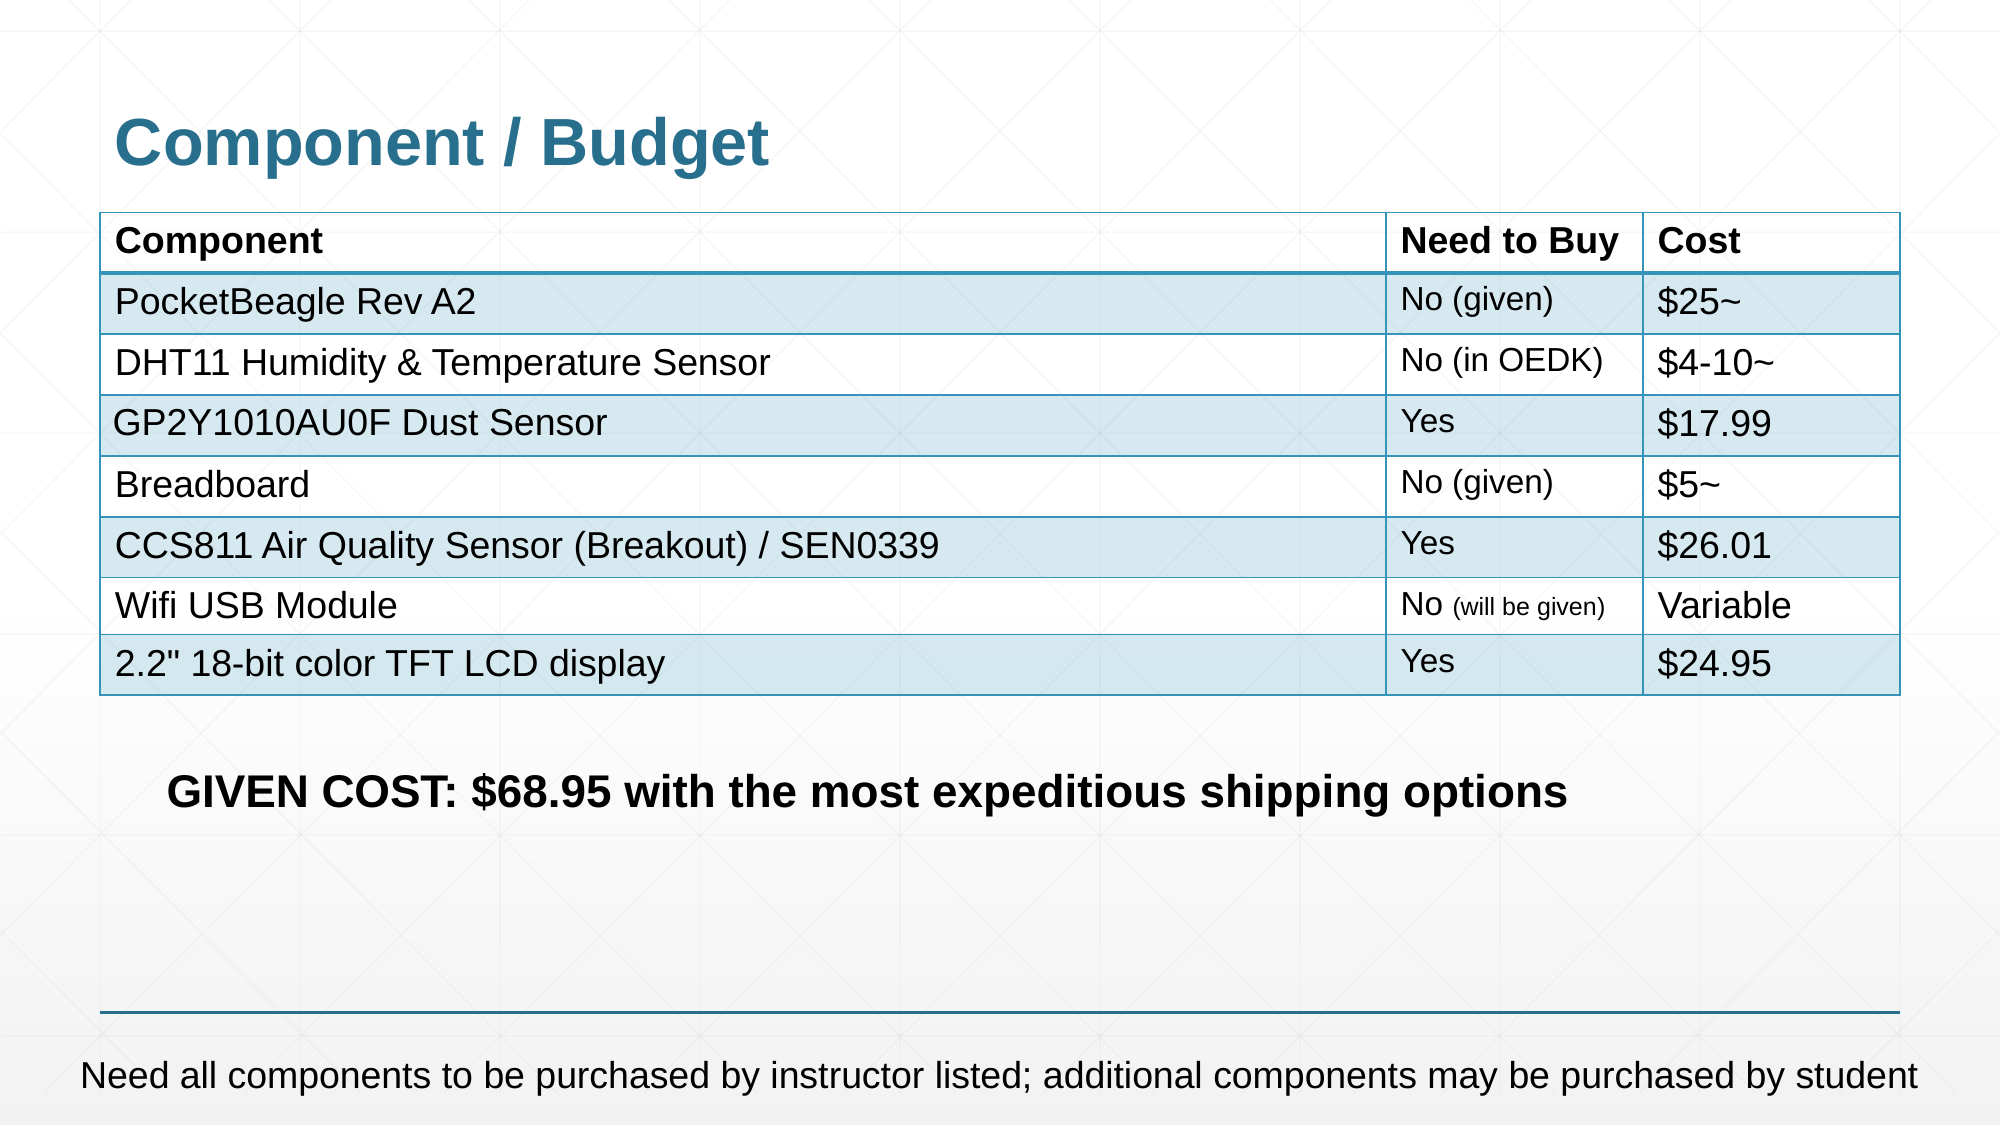

# Component / Budget
| Component | Need to Buy | Cost |
| --- | --- | --- |
| PocketBeagle Rev A2 | No (given) | $25~ |
| DHT11 Humidity & Temperature Sensor | No (in OEDK) | $4-10~ |
| GP2Y1010AU0F Dust Sensor | Yes | $17.99 |
| Breadboard | No (given) | $5~ |
| CCS811 Air Quality Sensor (Breakout) / SEN0339 | Yes | $26.01 |
| Wifi USB Module | No (will be given) | Variable |
| 2.2" 18-bit color TFT LCD display | Yes | $24.95 |
GIVEN COST: $68.95 with the most expeditious shipping options
Need all components to be purchased by instructor listed; additional components may be purchased by student